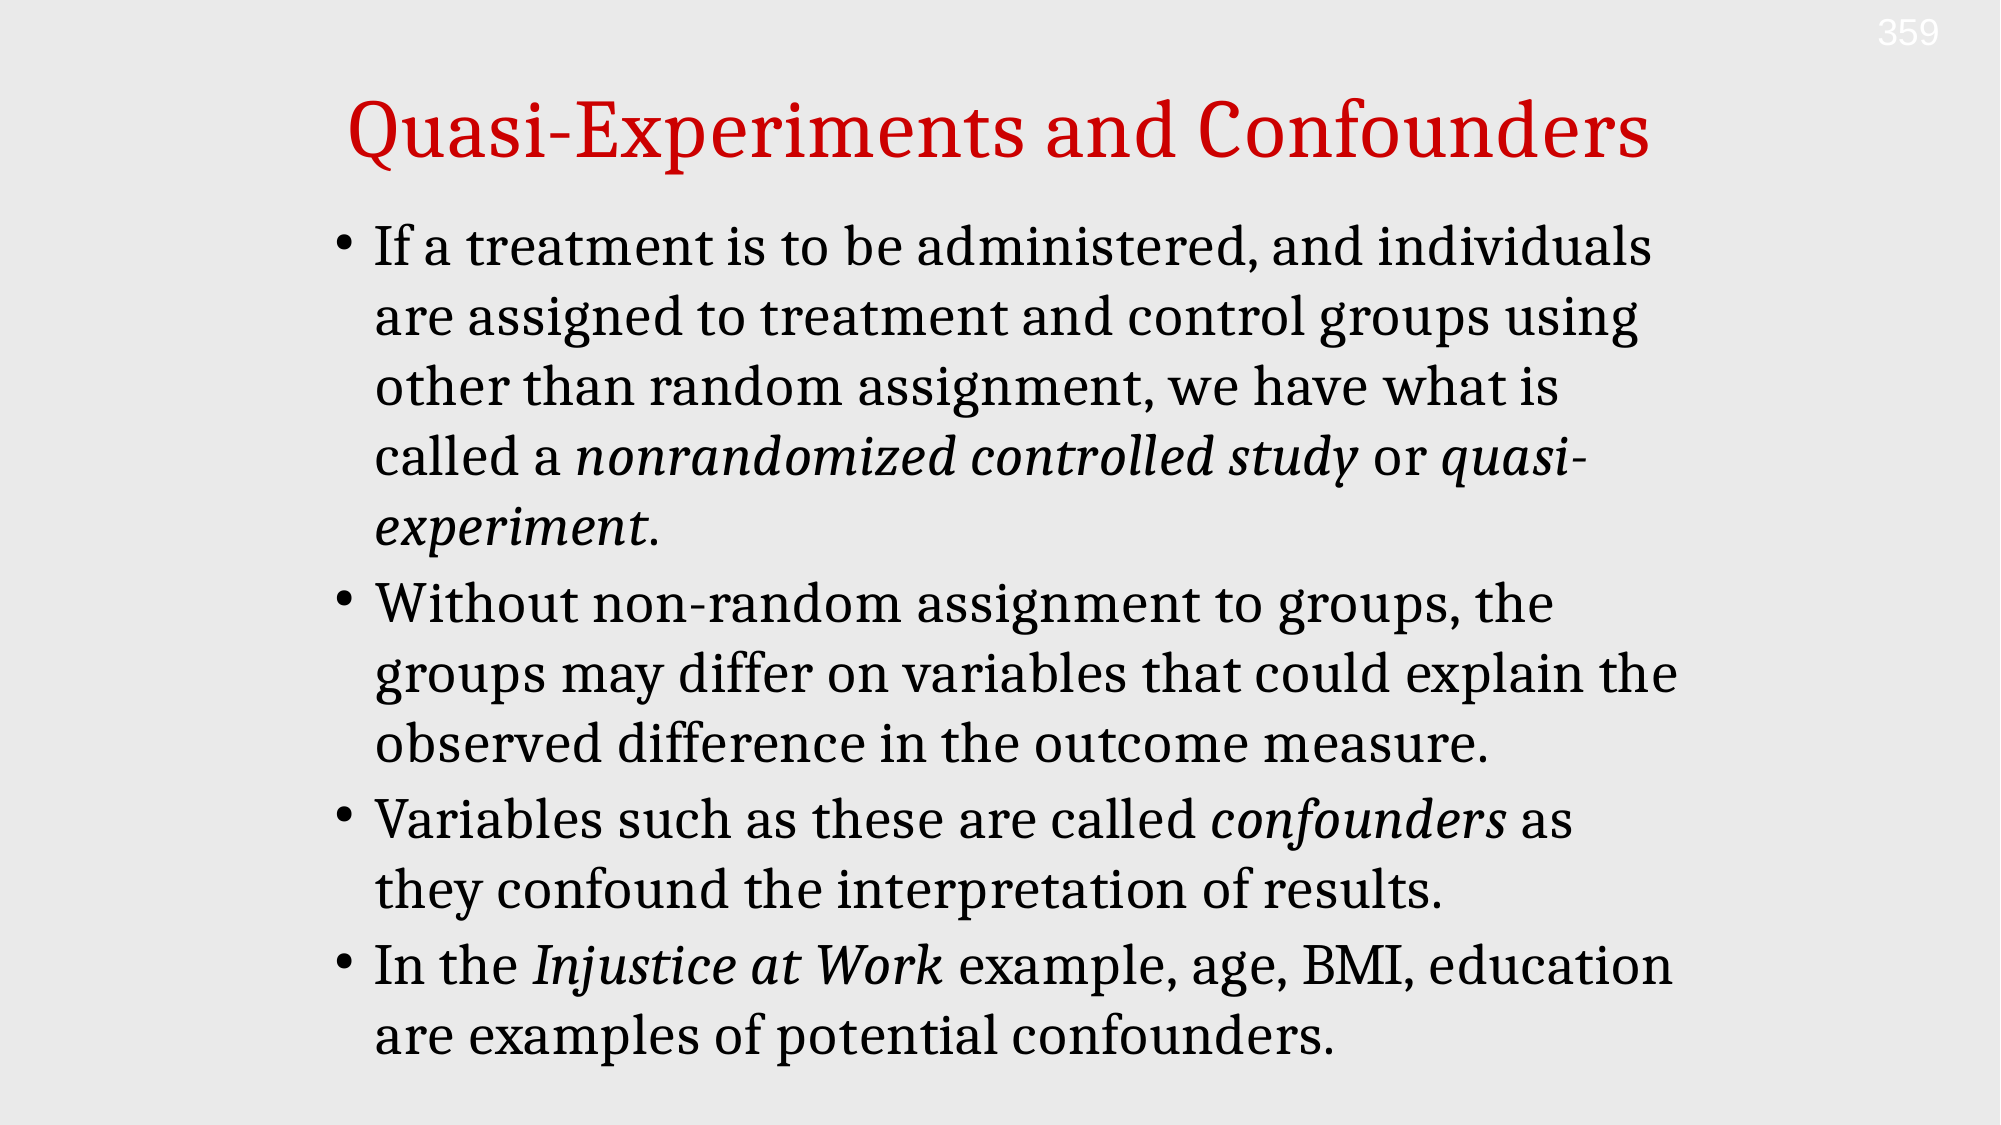

359
# Quasi-Experiments and Confounders
If a treatment is to be administered, and individuals are assigned to treatment and control groups using other than random assignment, we have what is called a nonrandomized controlled study or quasi-experiment.
Without non-random assignment to groups, the groups may differ on variables that could explain the observed difference in the outcome measure.
Variables such as these are called confounders as they confound the interpretation of results.
In the Injustice at Work example, age, BMI, education are examples of potential confounders.